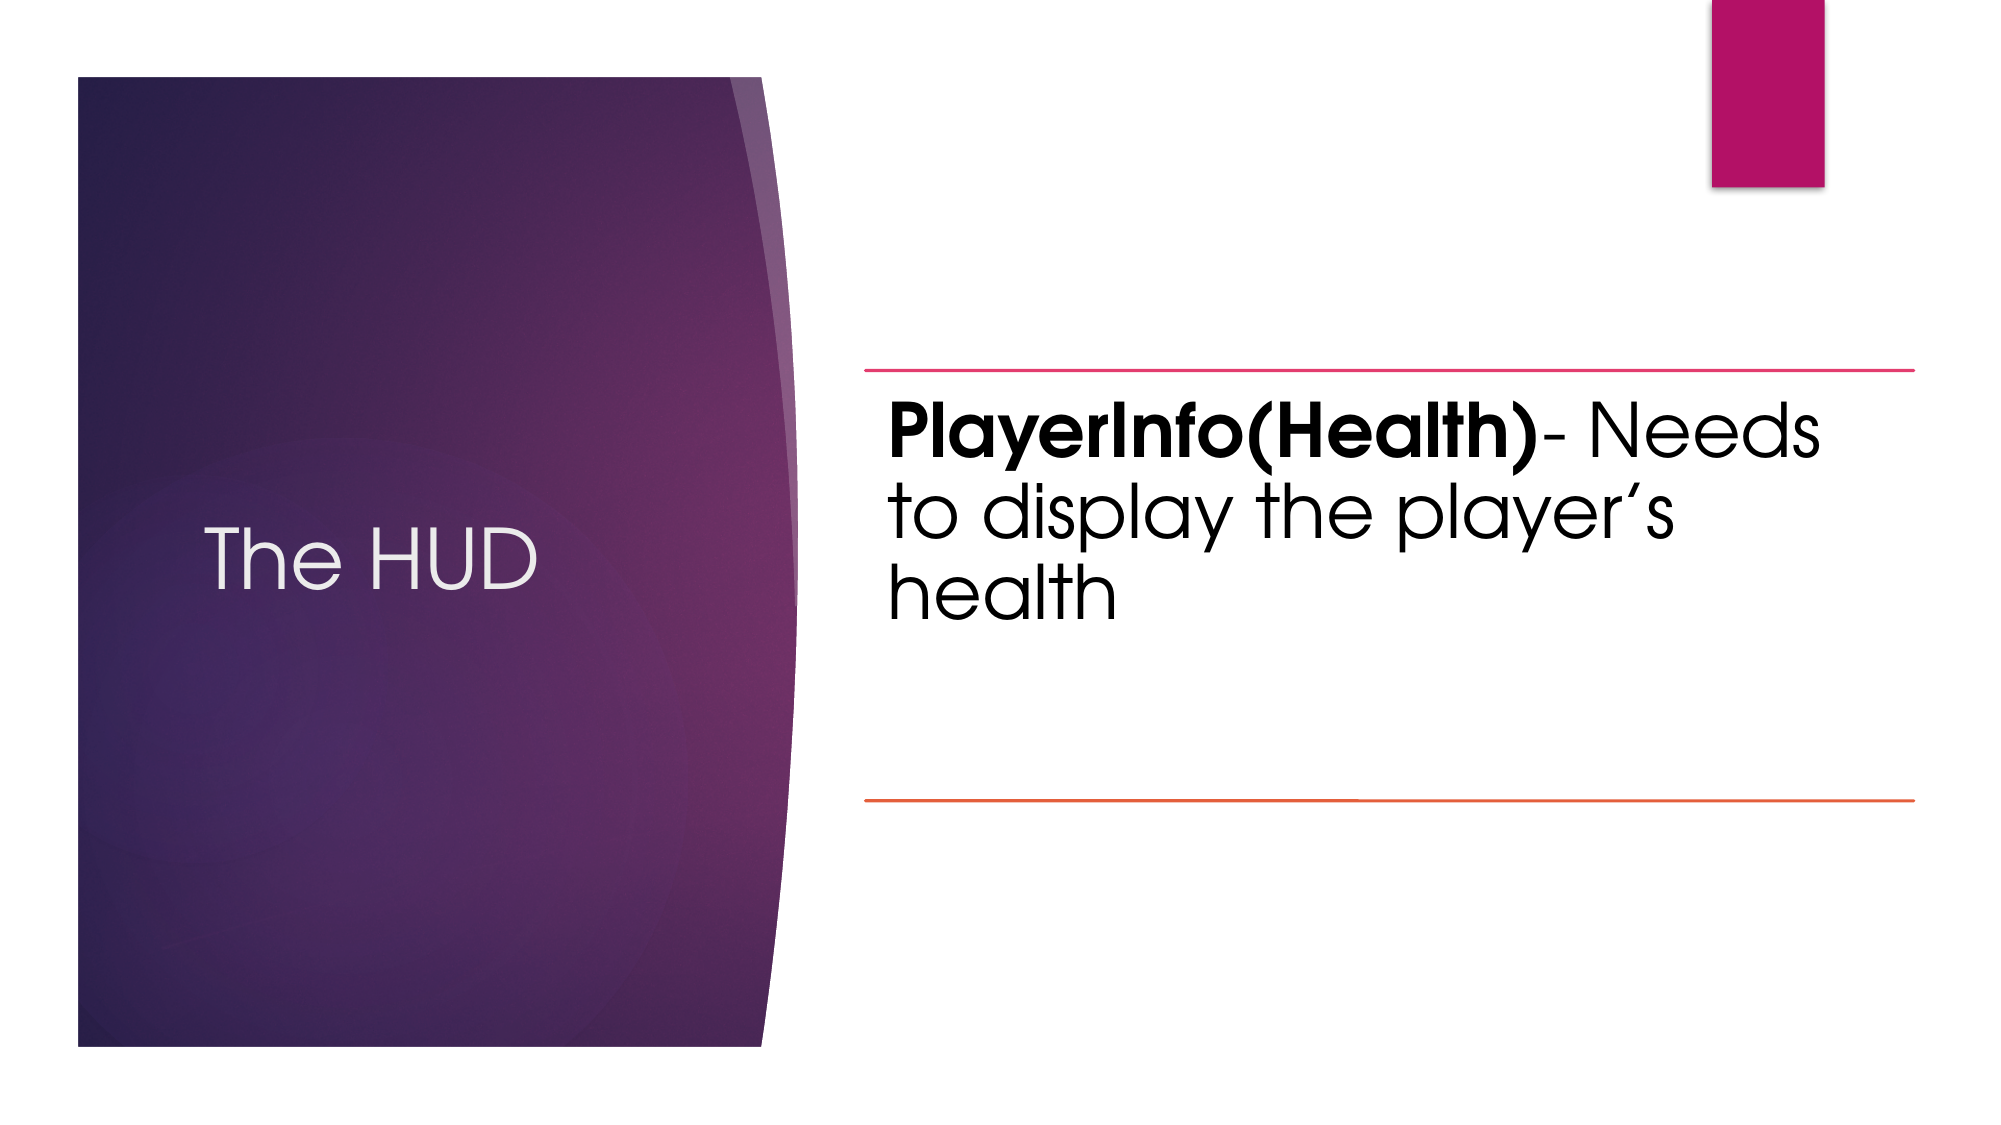

# The HUD
PlayerInfo(Health)- Needs to display the player’s health